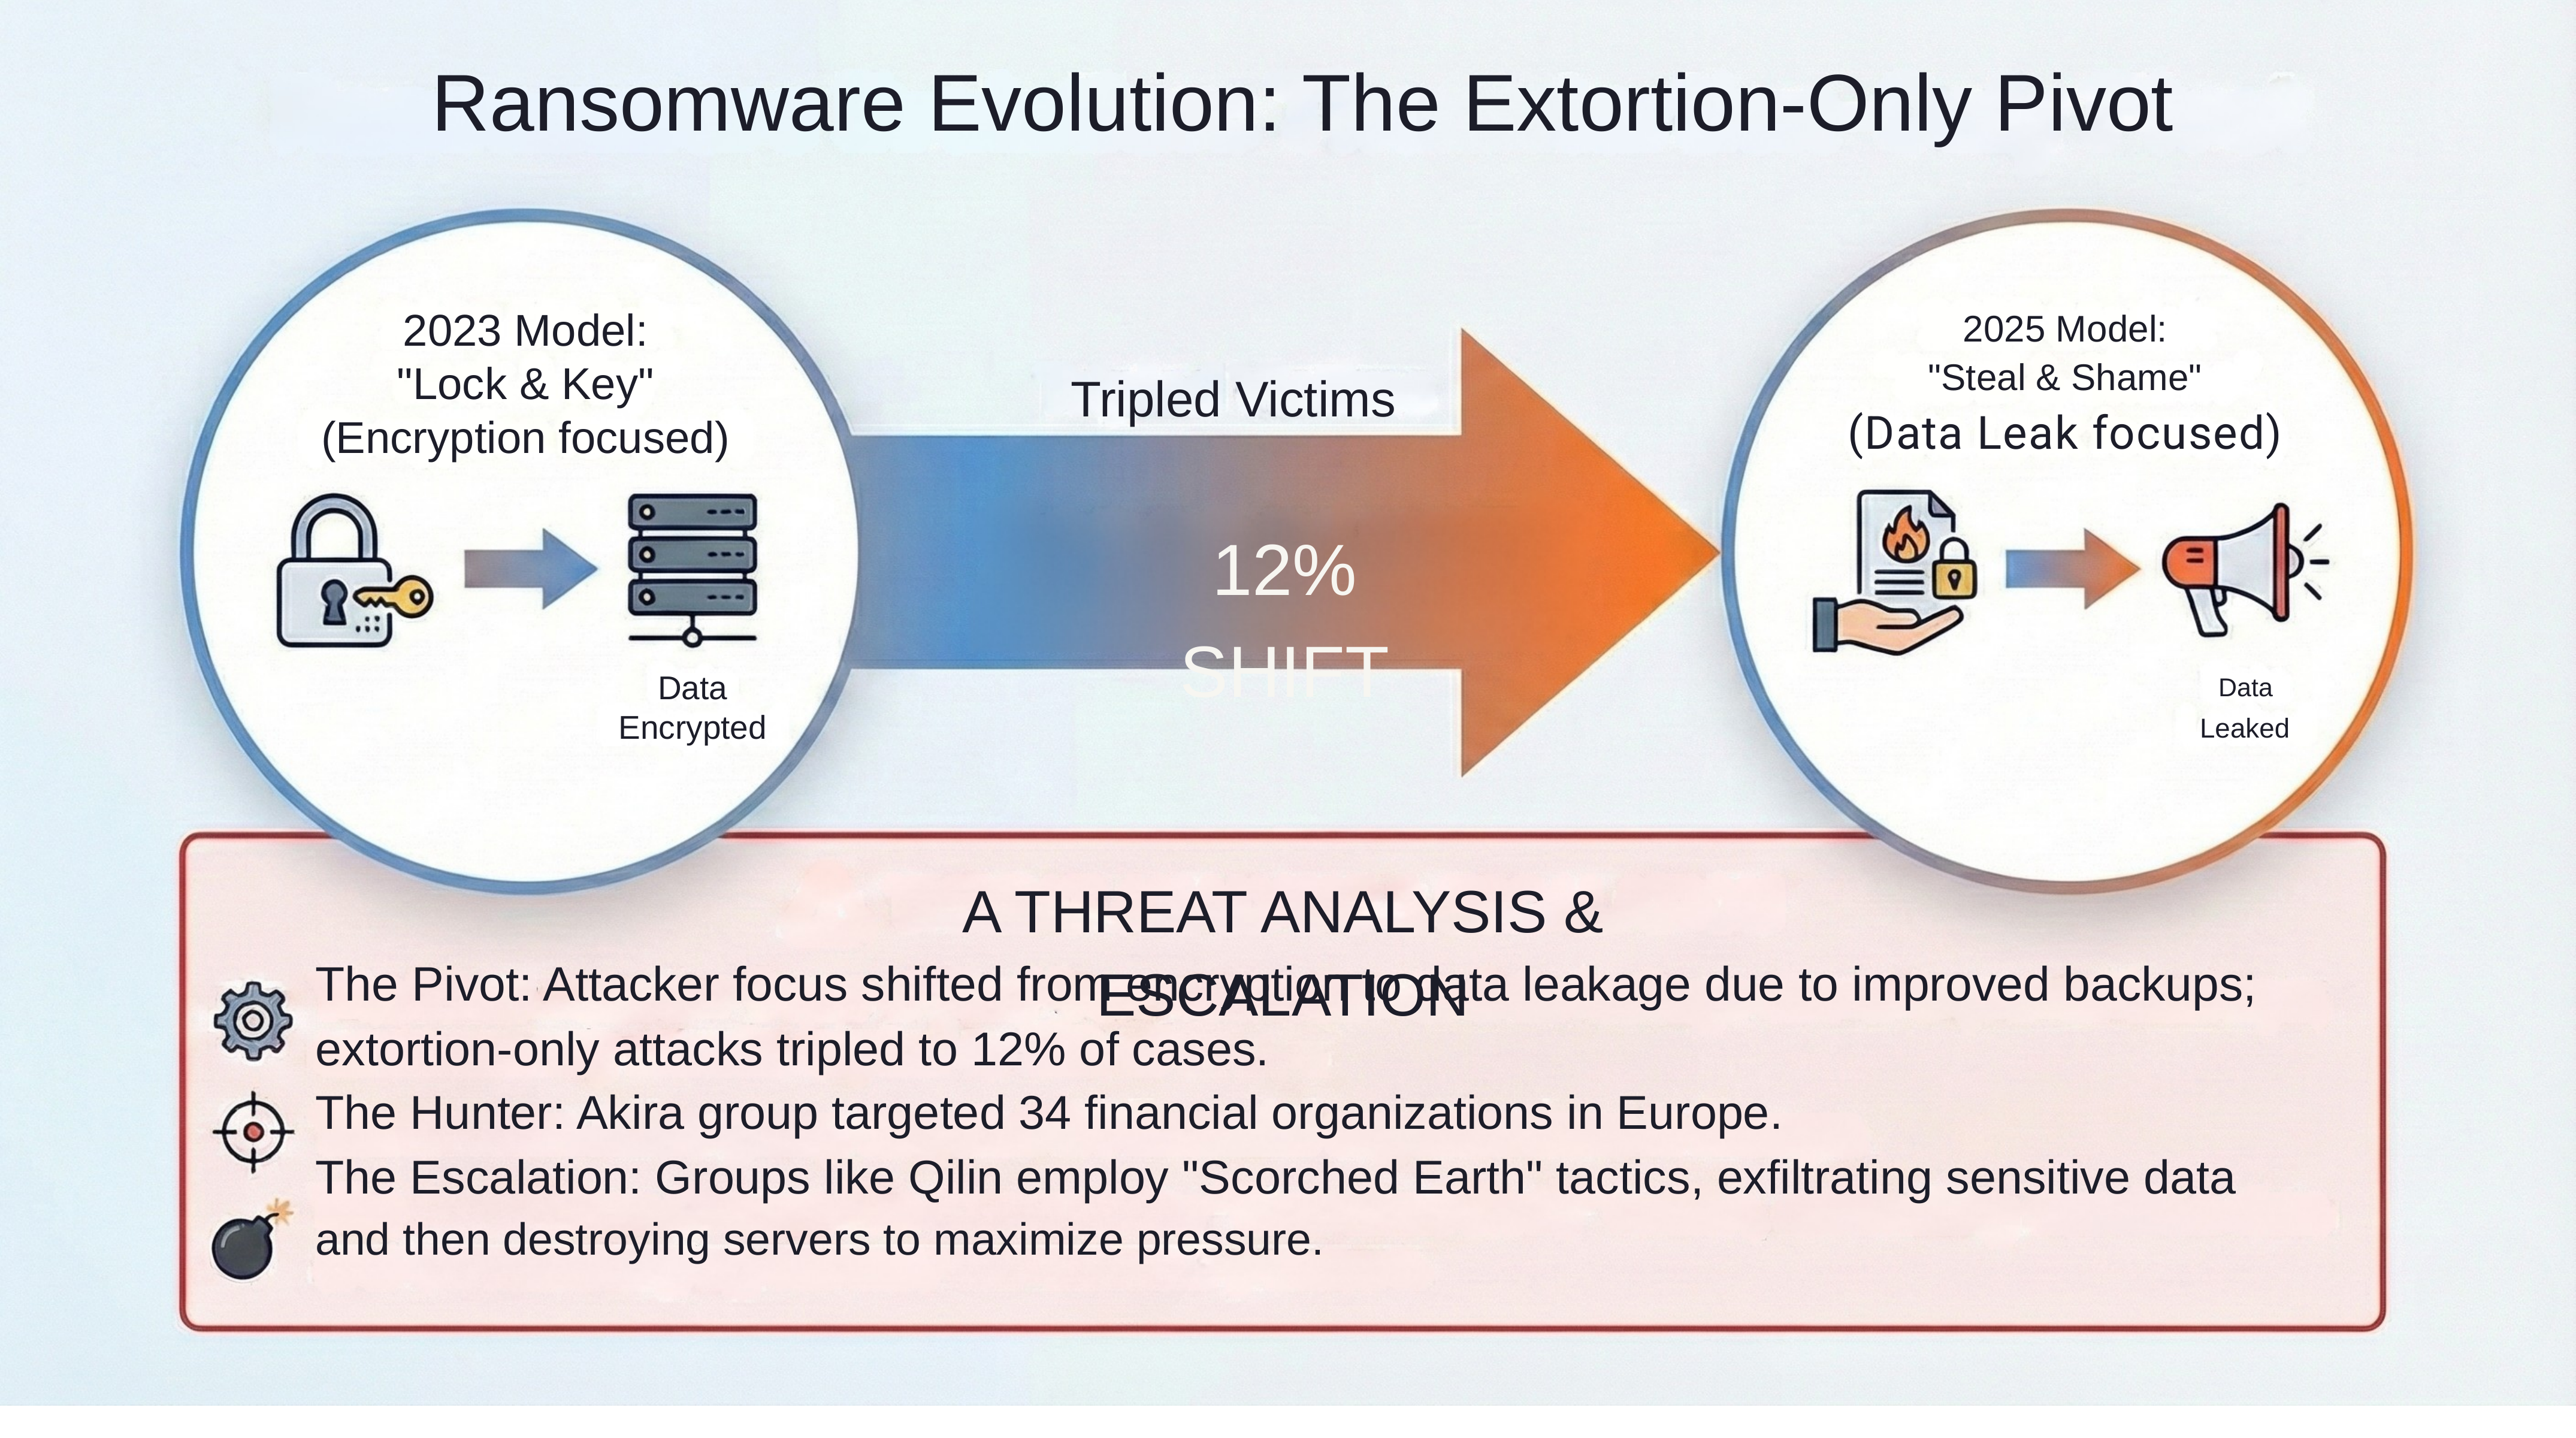

Ransomware Evolution: The Extortion-Only Pivot
2025 Model:
"Steal & Shame"
(Data Leak focused)
2023 Model:
"Lock & Key"
(Encryption focused)
Tripled Victims
12% SHIFT
Data
Data
Encrypted
Leaked
A THREAT ANALYSIS & ESCALATION
The Pivot: Attacker focus shifted from encryption to data leakage due to improved backups;
extortion-only attacks tripled to 12% of cases.
The Hunter: Akira group targeted 34 financial organizations in Europe.
The Escalation: Groups like Qilin employ "Scorched Earth" tactics, exfiltrating sensitive data
and then destroying servers to maximize pressure.